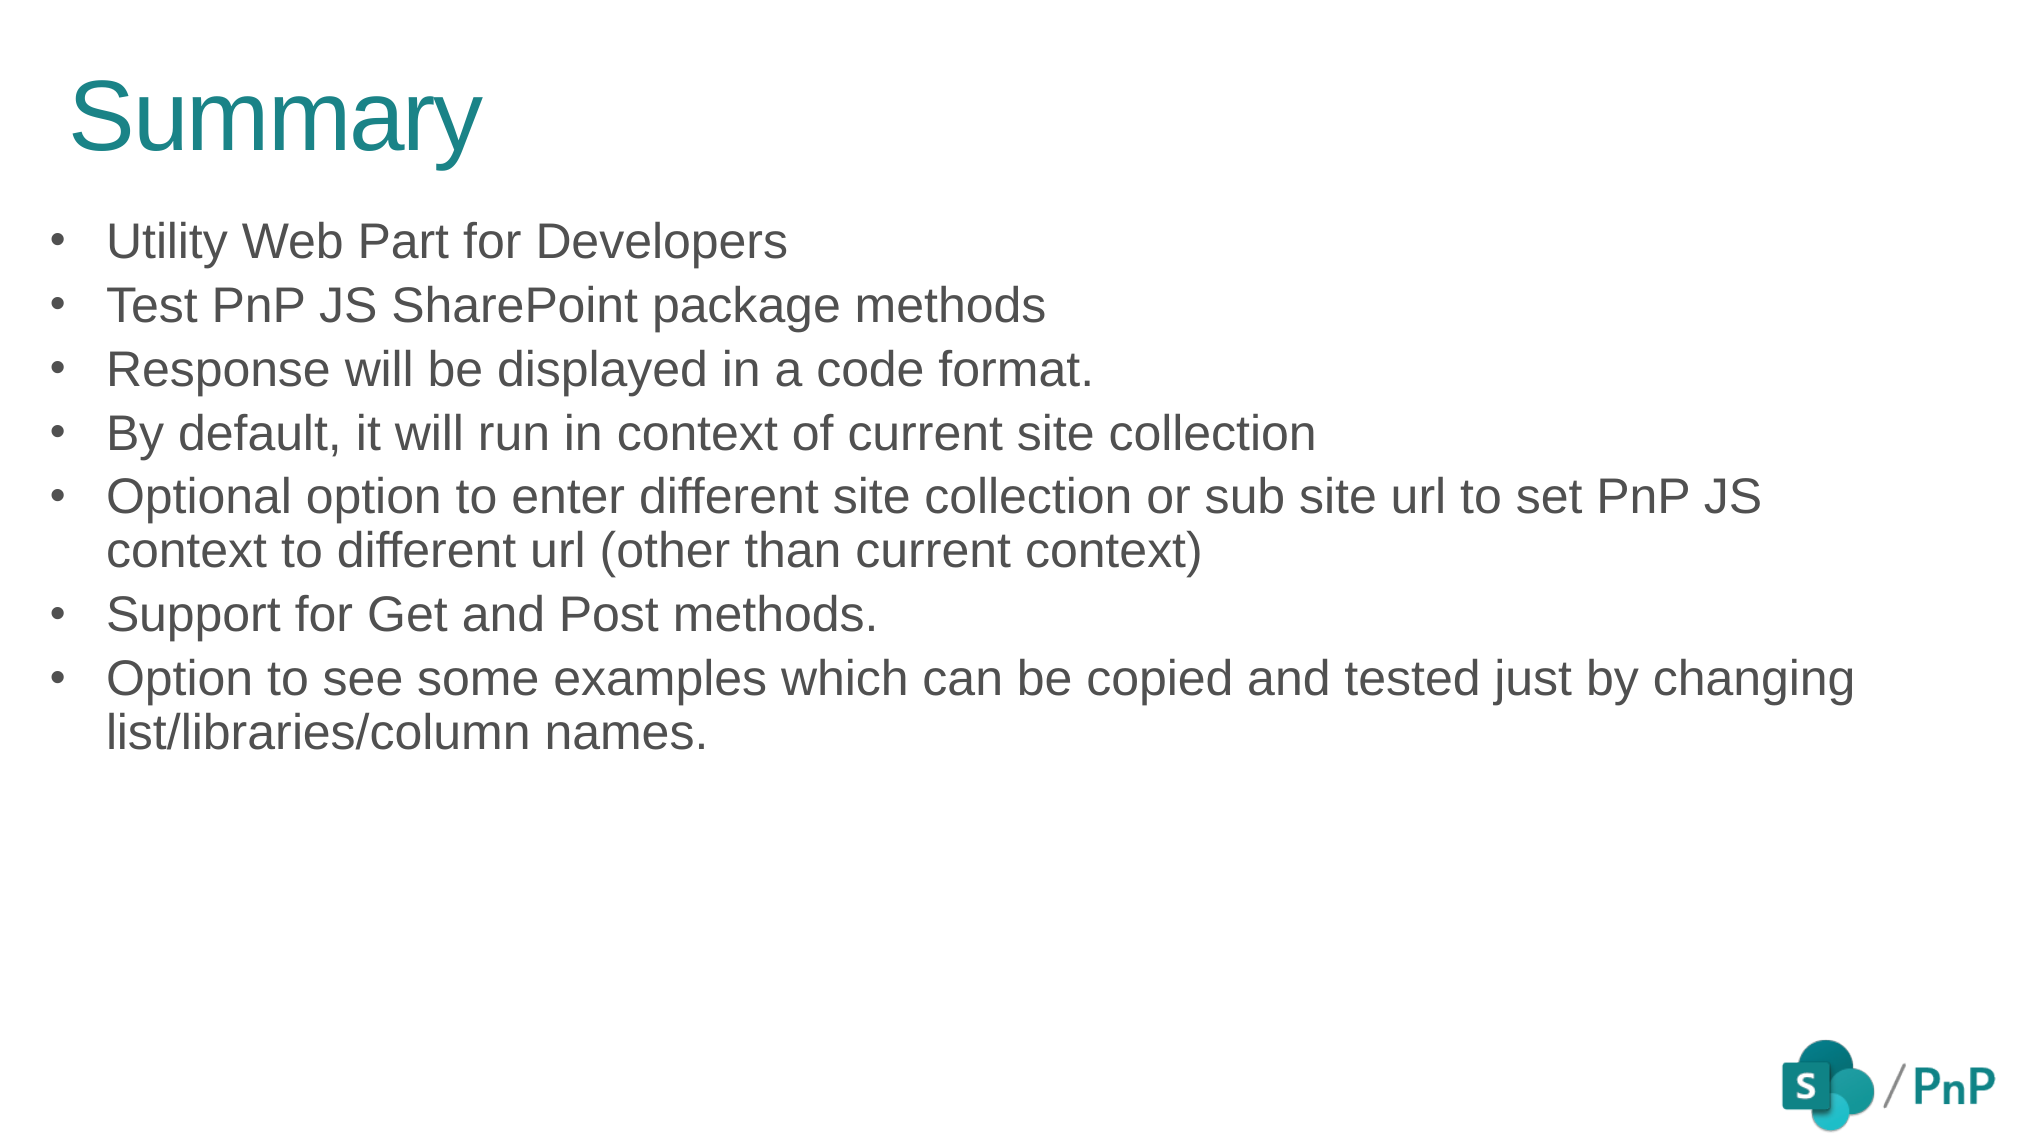

# Summary
Utility Web Part for Developers
Test PnP JS SharePoint package methods
Response will be displayed in a code format.
By default, it will run in context of current site collection
Optional option to enter different site collection or sub site url to set PnP JS context to different url (other than current context)
Support for Get and Post methods.
Option to see some examples which can be copied and tested just by changing list/libraries/column names.